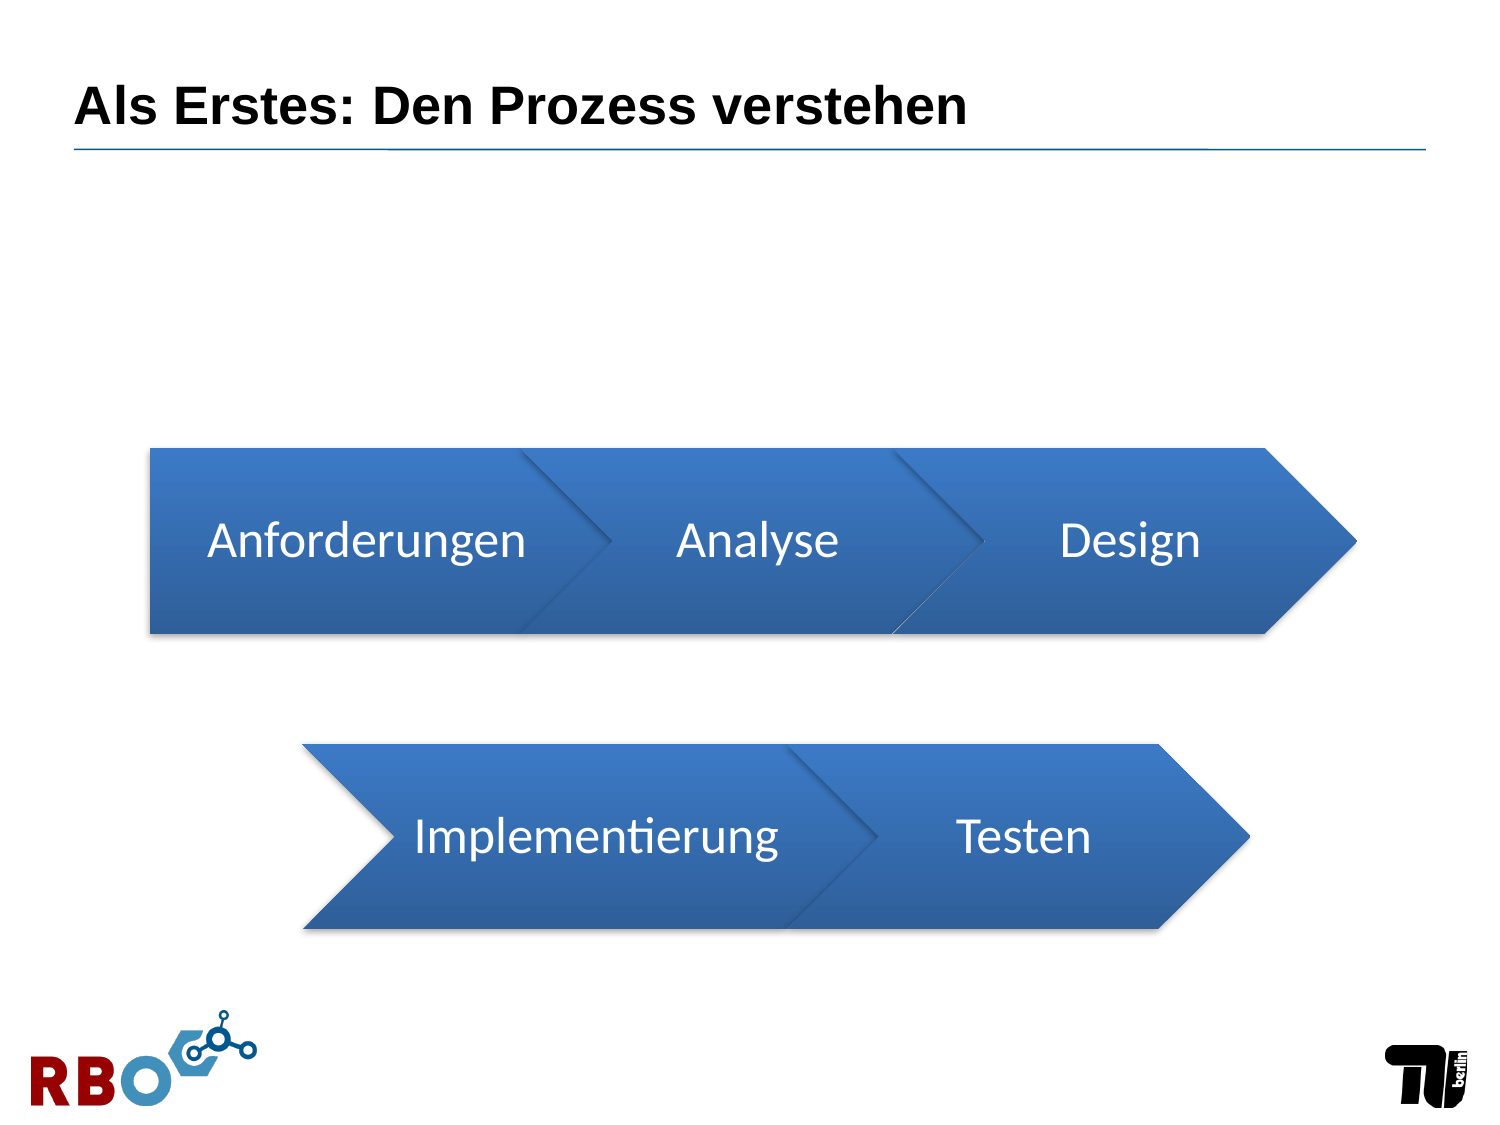

# Als Erstes: Den Prozess verstehen
Anforderungen
Analyse
Design
Implementierung
Testen